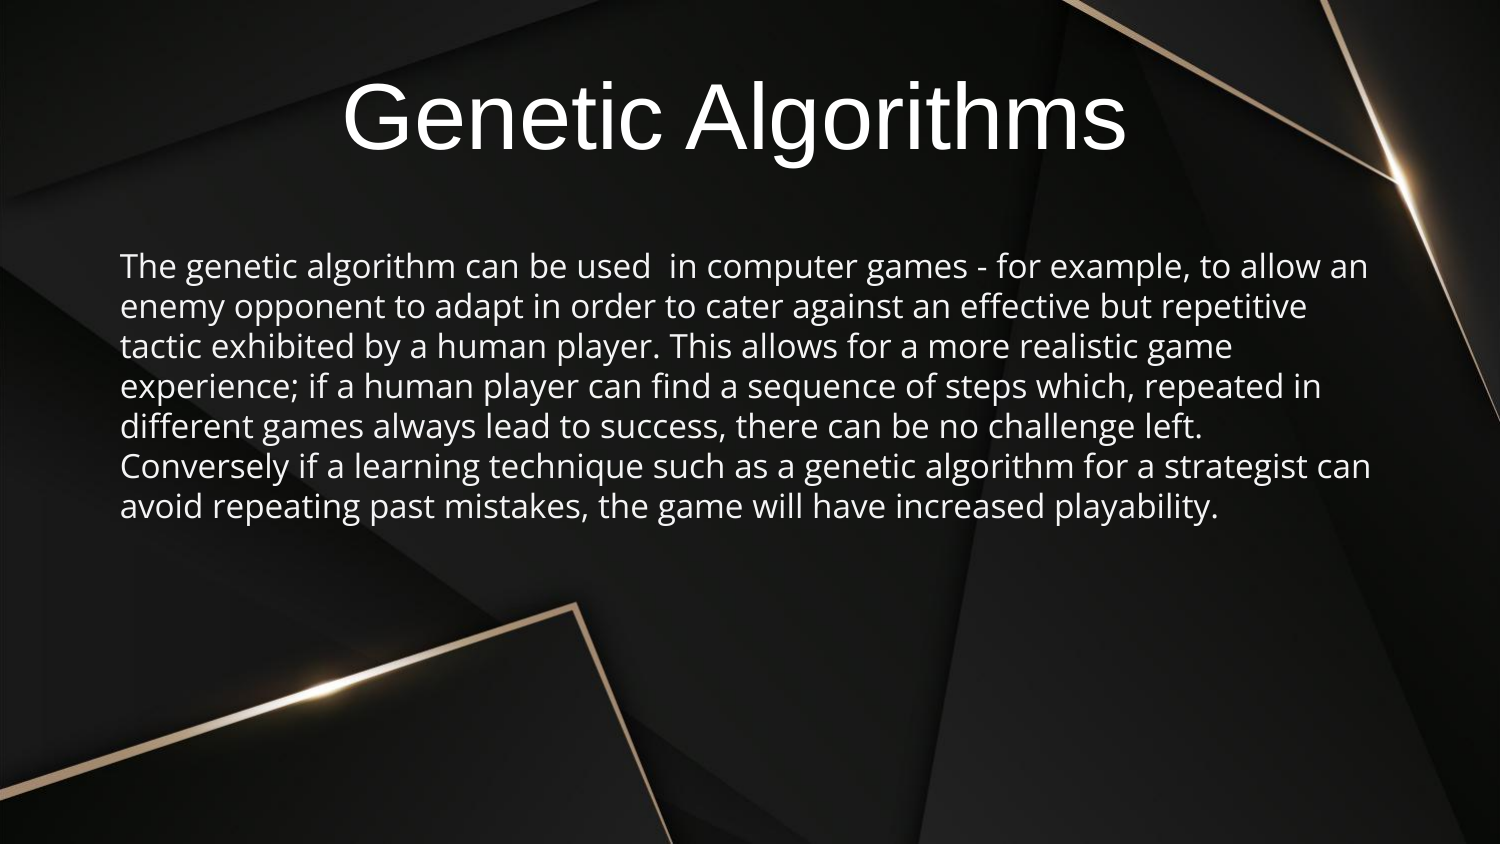

# Genetic Algorithms
The genetic algorithm can be used  in computer games - for example, to allow an enemy opponent to adapt in order to cater against an effective but repetitive tactic exhibited by a human player. This allows for a more realistic game experience; if a human player can find a sequence of steps which, repeated in different games always lead to success, there can be no challenge left. Conversely if a learning technique such as a genetic algorithm for a strategist can avoid repeating past mistakes, the game will have increased playability.